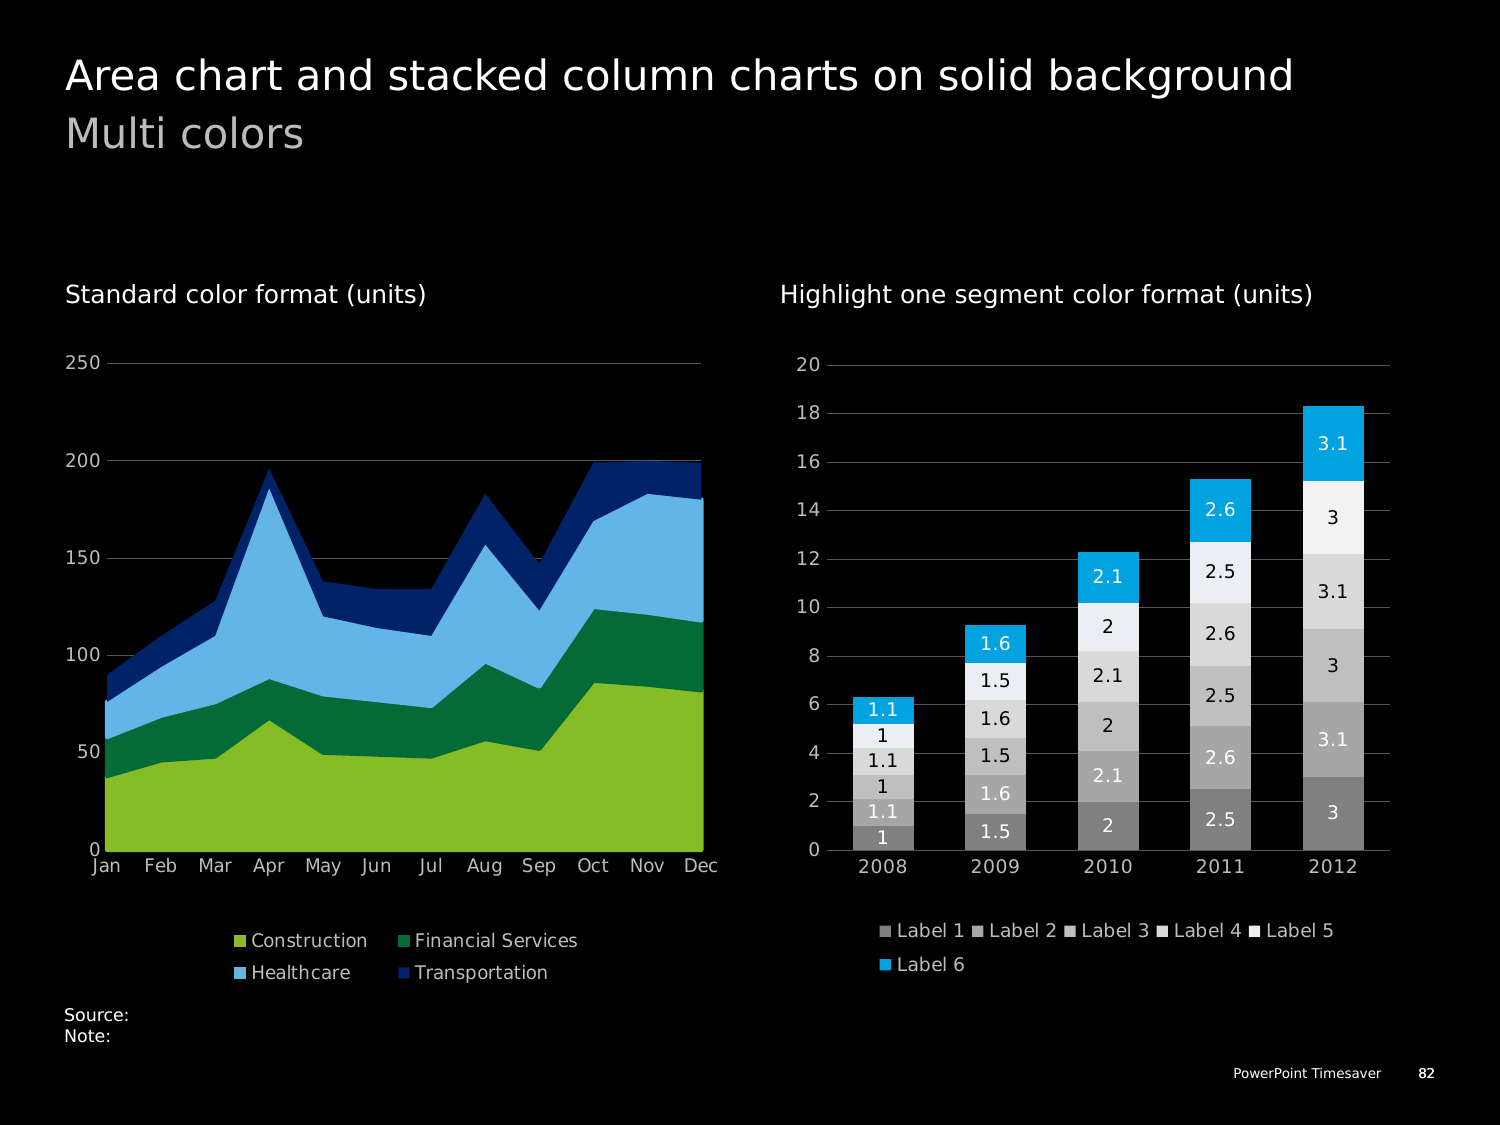

# Area chart and stacked column charts on solid background
Multi colors

Standard color format (units)
Highlight one segment color format (units)

### Chart

| Category | Construction | Financial Services | Healthcare | Transportation |
|---|---|---|---|---|
| Jan | 38.0 | 20.0 | 18.0 | 14.0 |
| Feb | 46.0 | 23.0 | 25.0 | 16.0 |
| Mar | 48.0 | 28.0 | 34.0 | 18.0 |
| Apr | 68.0 | 21.0 | 97.0 | 10.0 |
| May | 50.0 | 30.0 | 40.0 | 18.0 |
| Jun | 49.0 | 28.0 | 37.0 | 20.0 |
| Jul | 48.0 | 26.0 | 36.0 | 24.0 |
| Aug | 57.0 | 40.0 | 60.0 | 26.0 |
| Sep | 52.0 | 32.0 | 39.0 | 24.0 |
| Oct | 87.0 | 38.0 | 44.0 | 30.0 |
| Nov | 85.0 | 37.0 | 61.0 | 17.0 |
| Dec | 82.0 | 36.0 | 62.0 | 19.0 |

### Chart

| Category | Label 1 | Label 2 | Label 3 | Label 4 | Label 5 | Label 6 |
|---|---|---|---|---|---|---|
| 2008 | 1.0 | 1.1 | 1.0 | 1.1 | 1.0 | 1.1 |
| 2009 | 1.5 | 1.6 | 1.5 | 1.6 | 1.5 | 1.6 |
| 2010 | 2.0 | 2.1 | 2.0 | 2.1 | 2.0 | 2.1 |
| 2011 | 2.5 | 2.6 | 2.5 | 2.6 | 2.5 | 2.6 |
| 2012 | 3.0 | 3.1 | 3.0 | 3.1 | 3.0 | 3.1 |
Source:
Note: